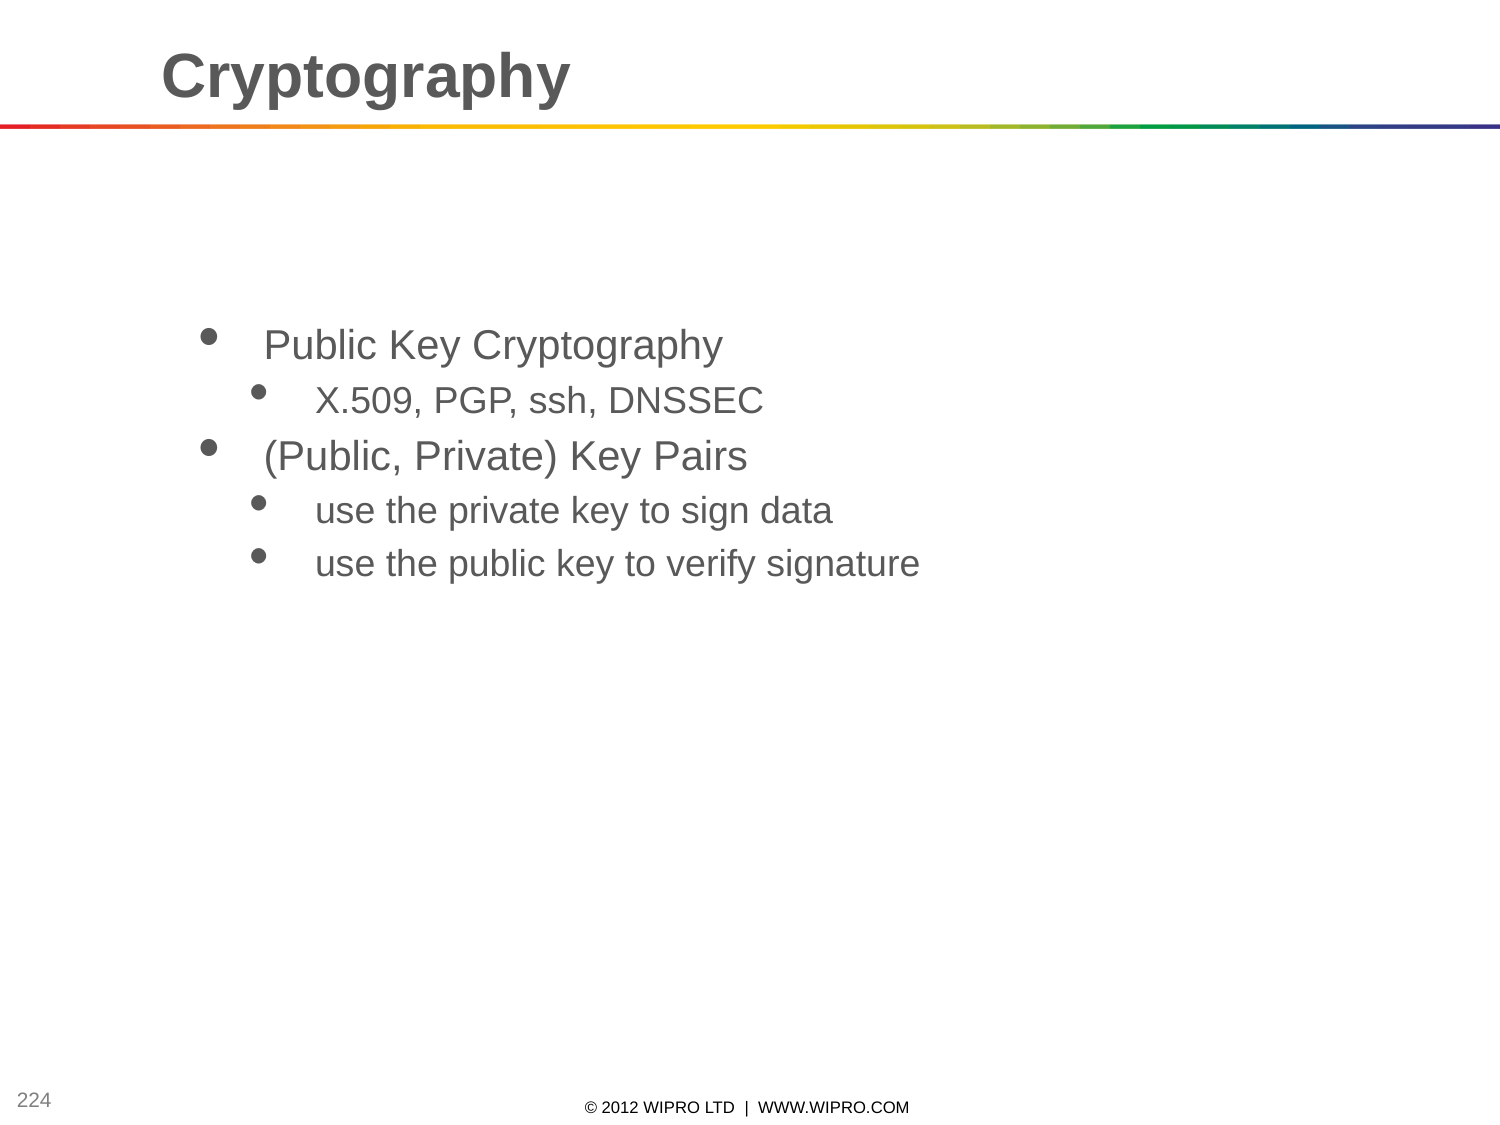

Cryptography
Public Key Cryptography
X.509, PGP, ssh, DNSSEC
(Public, Private) Key Pairs
use the private key to sign data
use the public key to verify signature